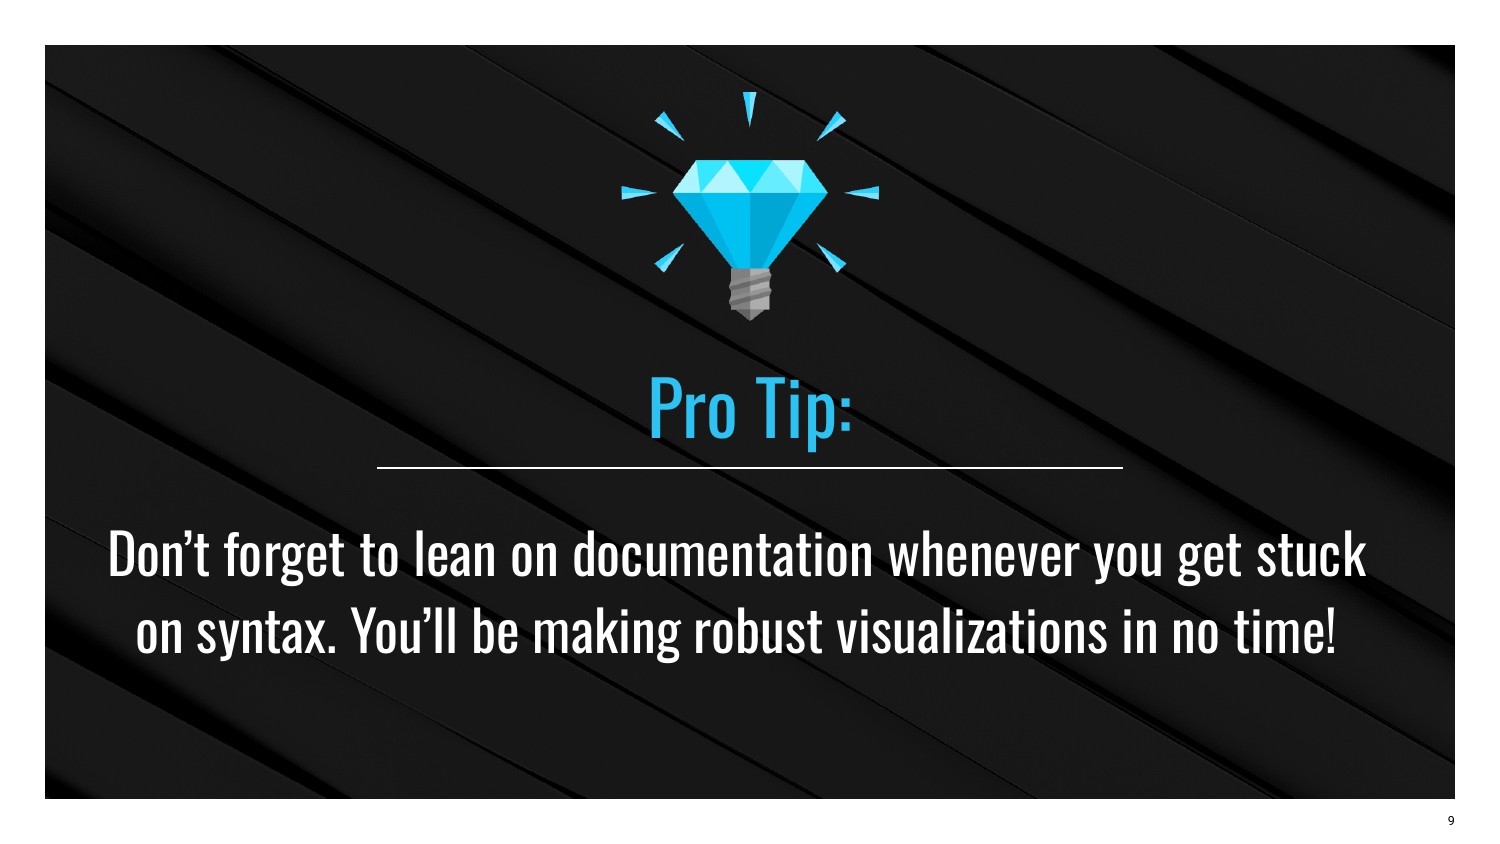

# Don’t forget to lean on documentation whenever you get stuck on syntax. You’ll be making robust visualizations in no time!